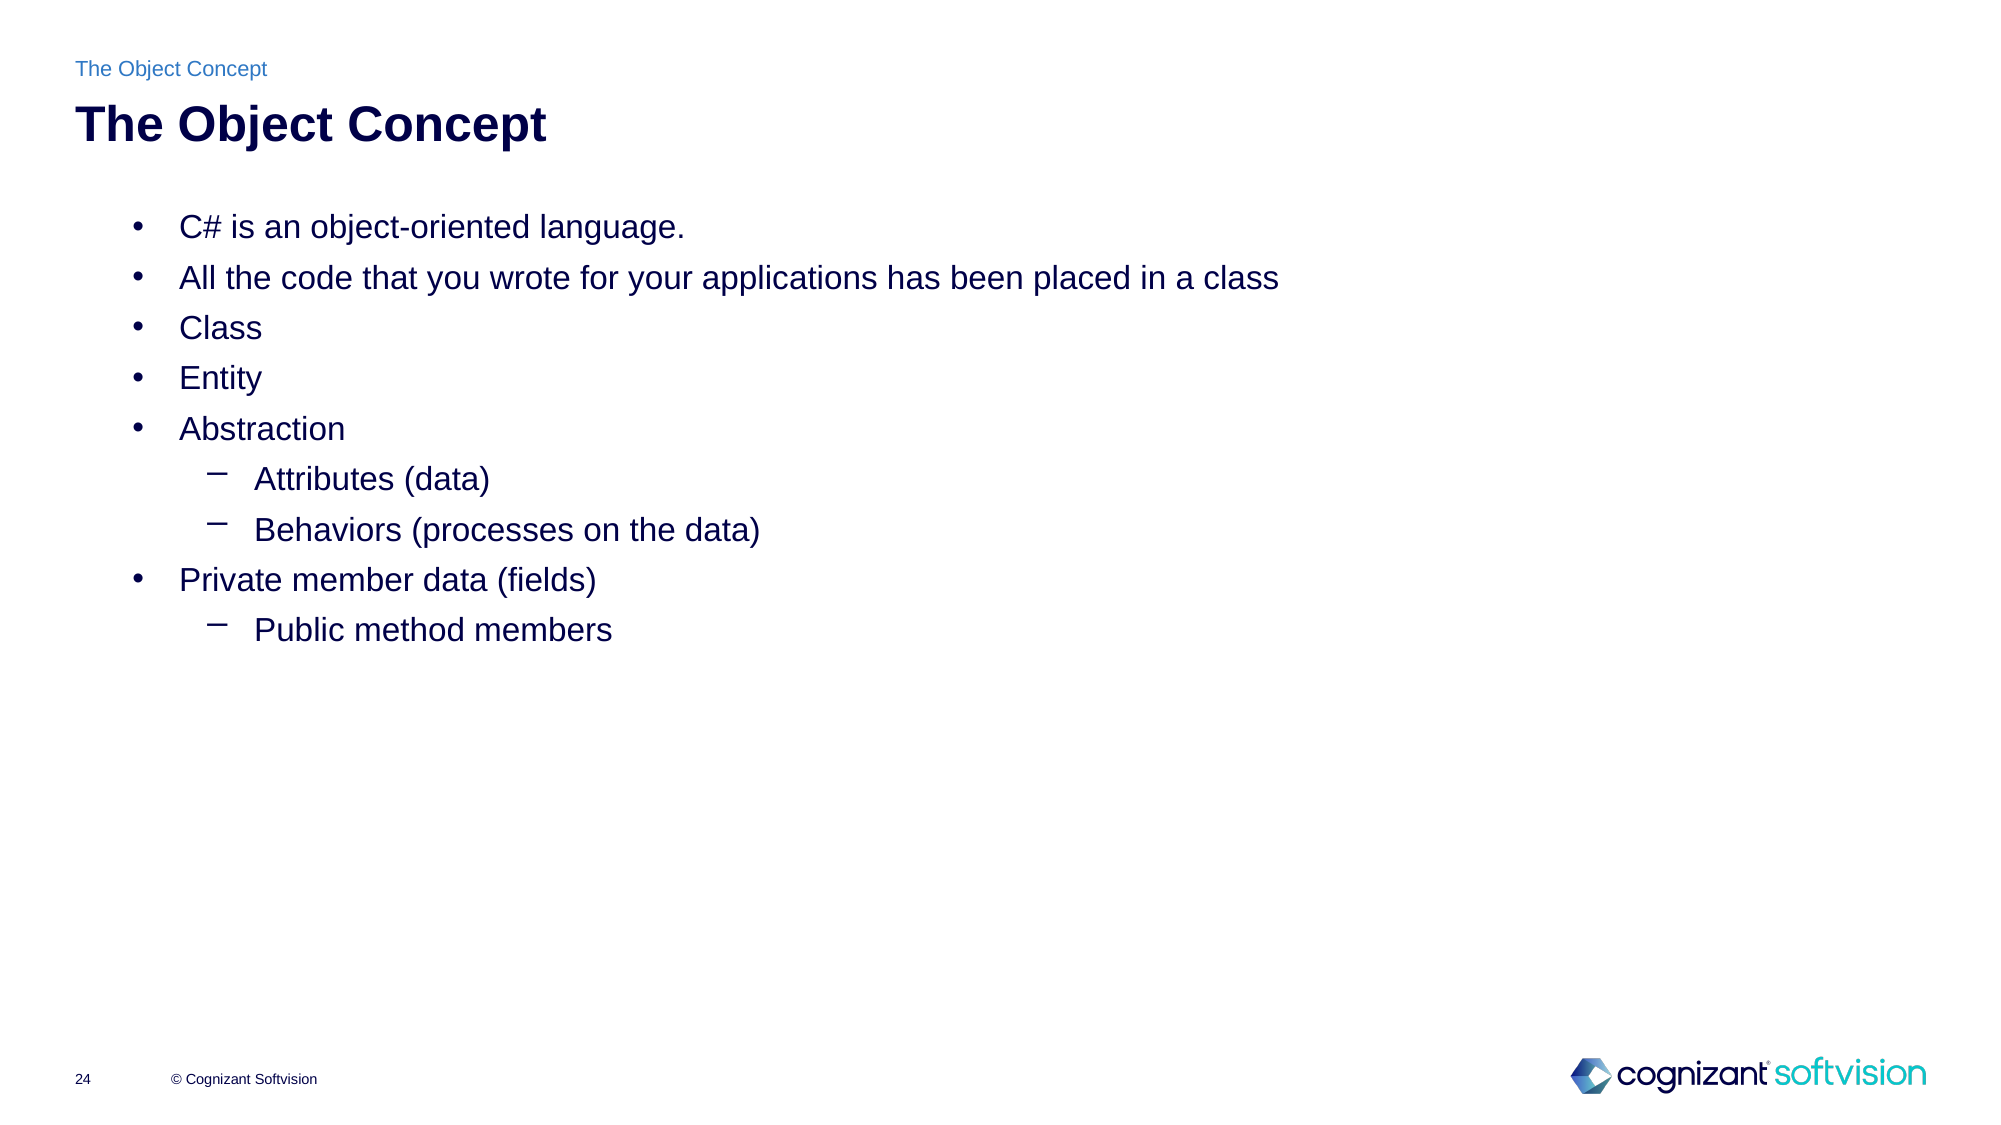

The Object Concept
# The Object Concept
C# is an object-oriented language.
All the code that you wrote for your applications has been placed in a class
Class
Entity
Abstraction
Attributes (data)
Behaviors (processes on the data)
Private member data (fields)
Public method members
© Cognizant Softvision
24